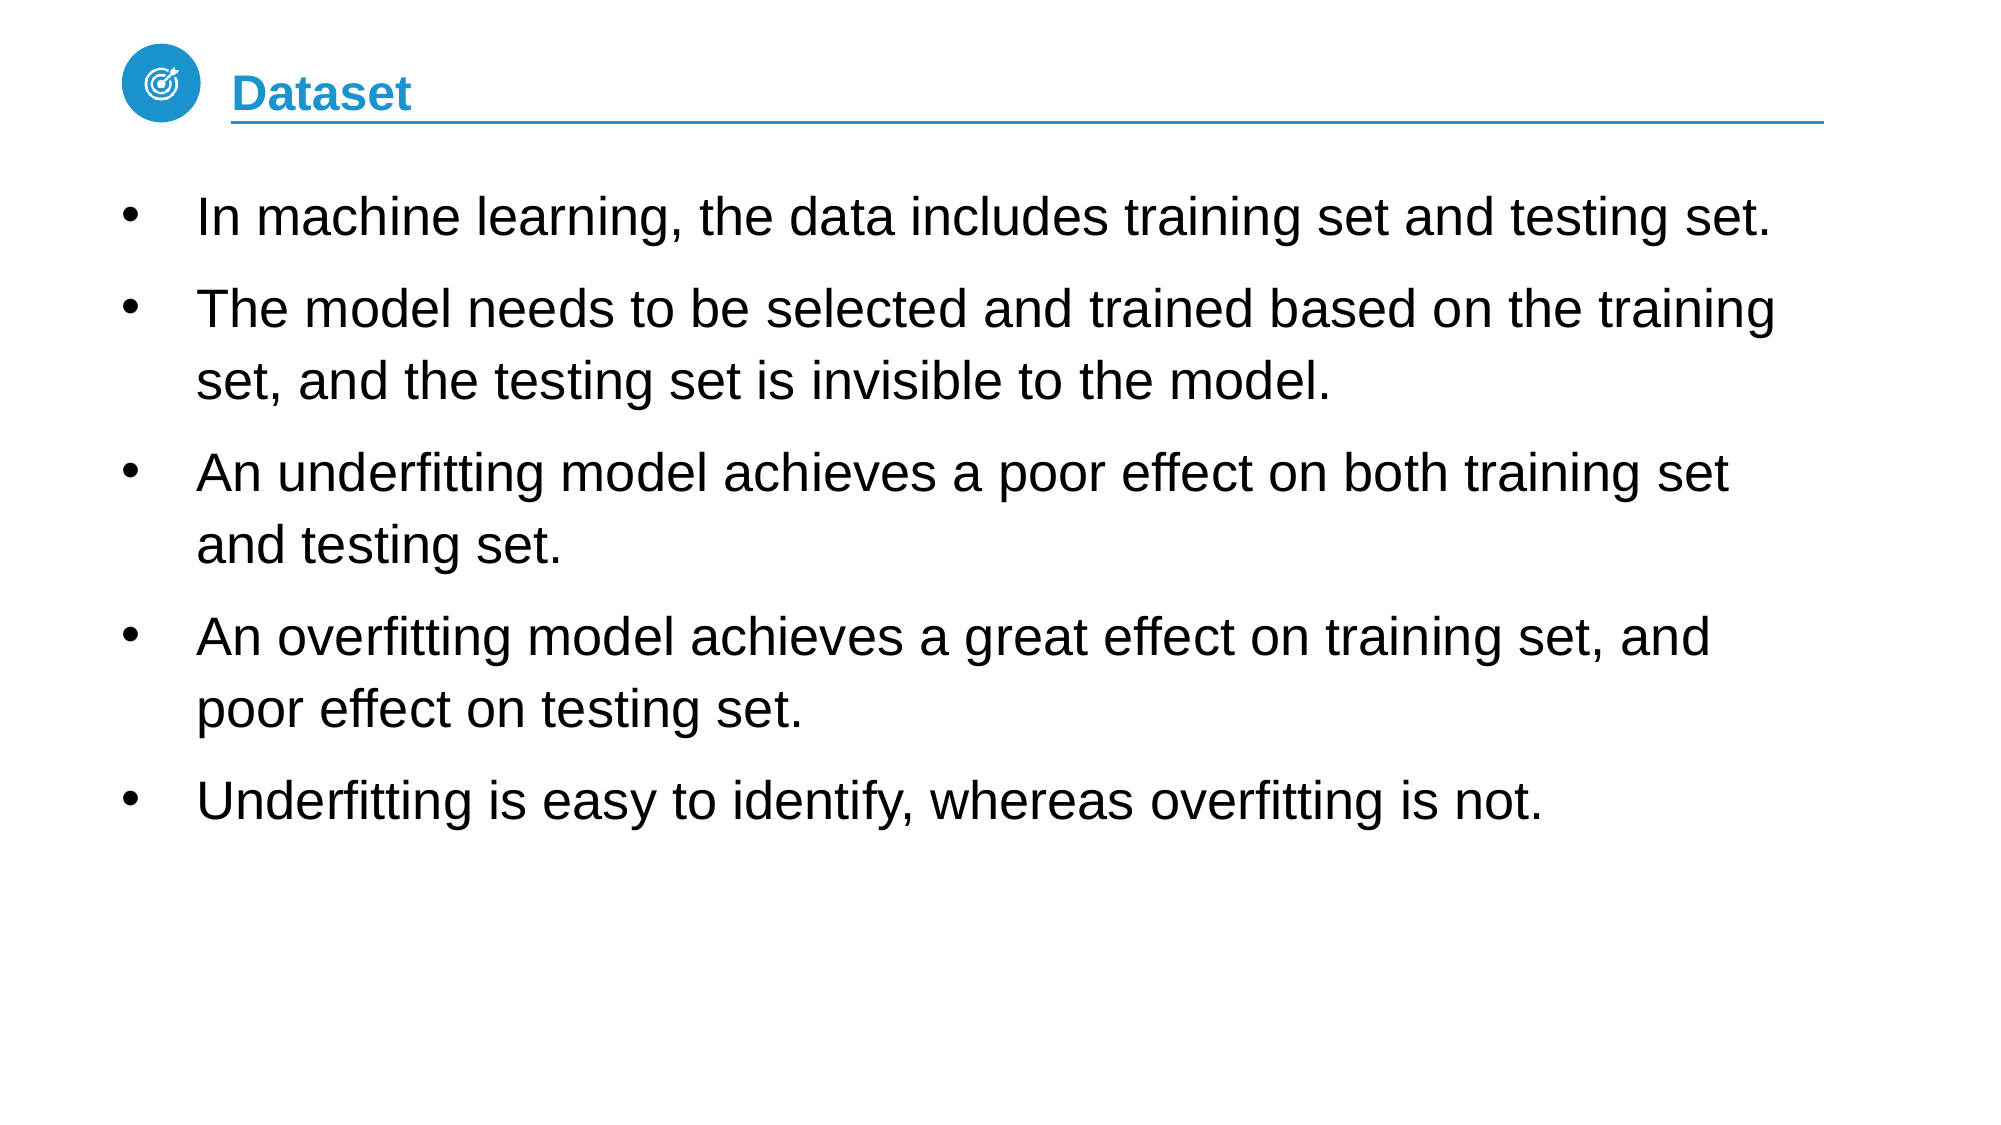

# Dataset
In machine learning, the data includes training set and testing set.
The model needs to be selected and trained based on the training set, and the testing set is invisible to the model.
An underfitting model achieves a poor effect on both training set and testing set.
An overfitting model achieves a great effect on training set, and poor effect on testing set.
Underfitting is easy to identify, whereas overfitting is not.